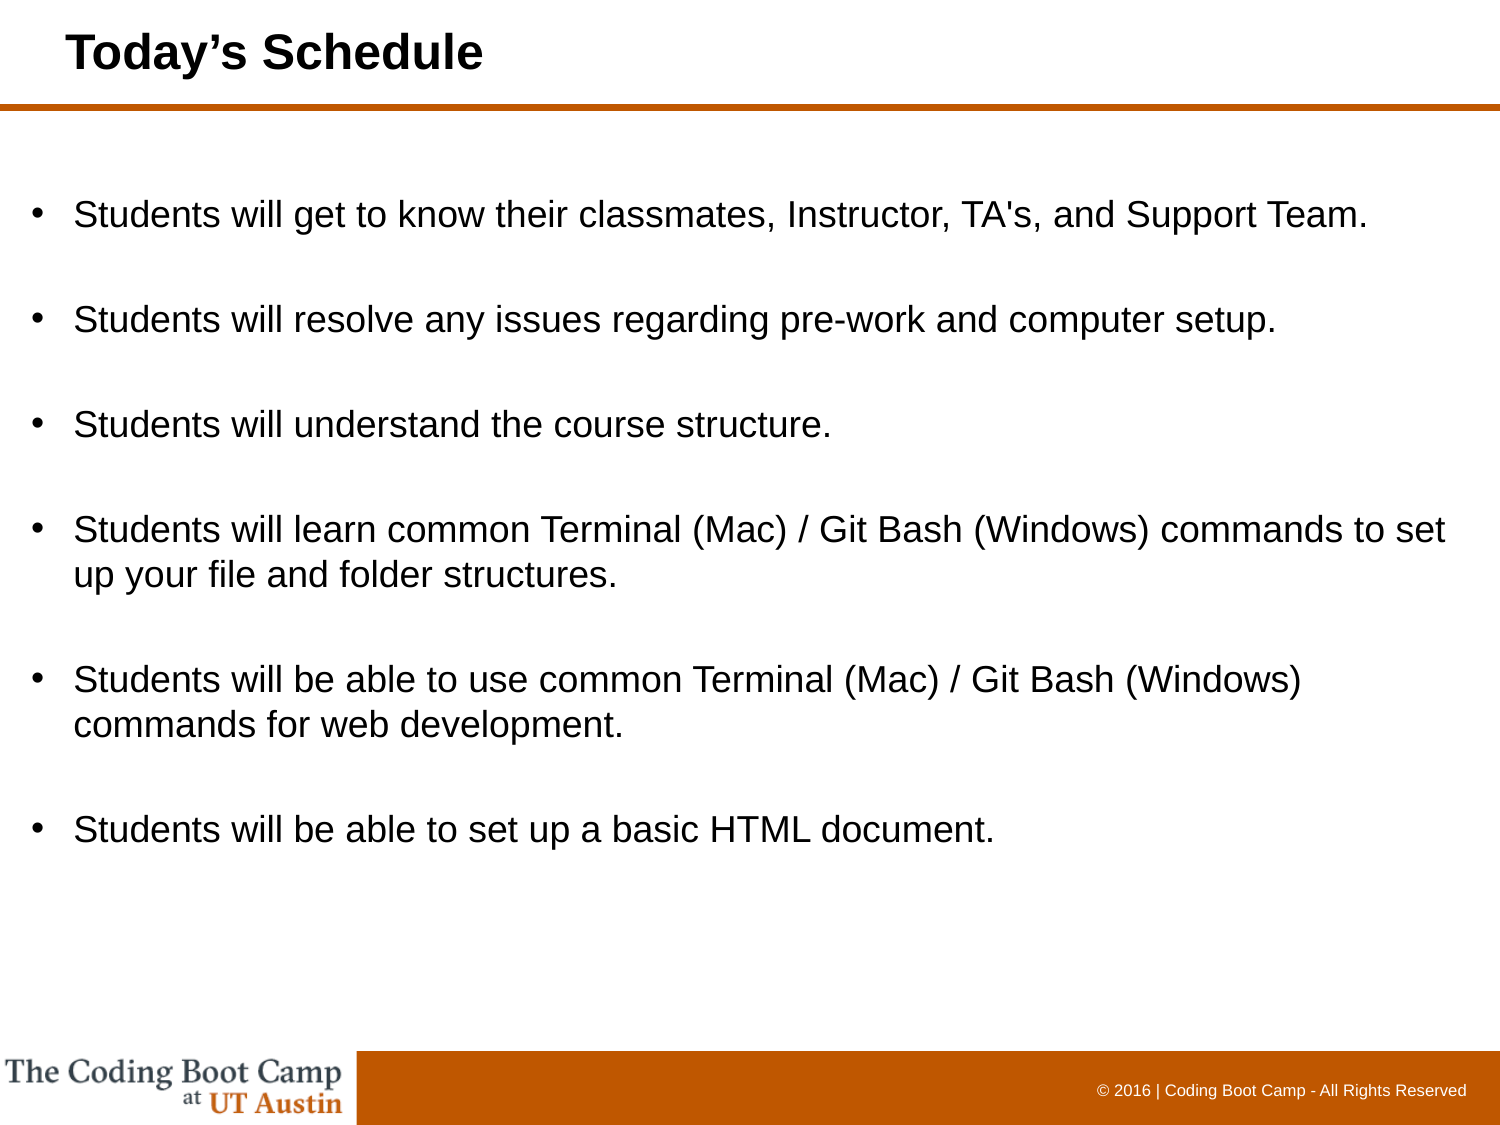

# Today’s Schedule
Students will get to know their classmates, Instructor, TA's, and Support Team.

Students will resolve any issues regarding pre-work and computer setup.

Students will understand the course structure.

Students will learn common Terminal (Mac) / Git Bash (Windows) commands to set up your file and folder structures.

Students will be able to use common Terminal (Mac) / Git Bash (Windows) commands for web development.

Students will be able to set up a basic HTML document.